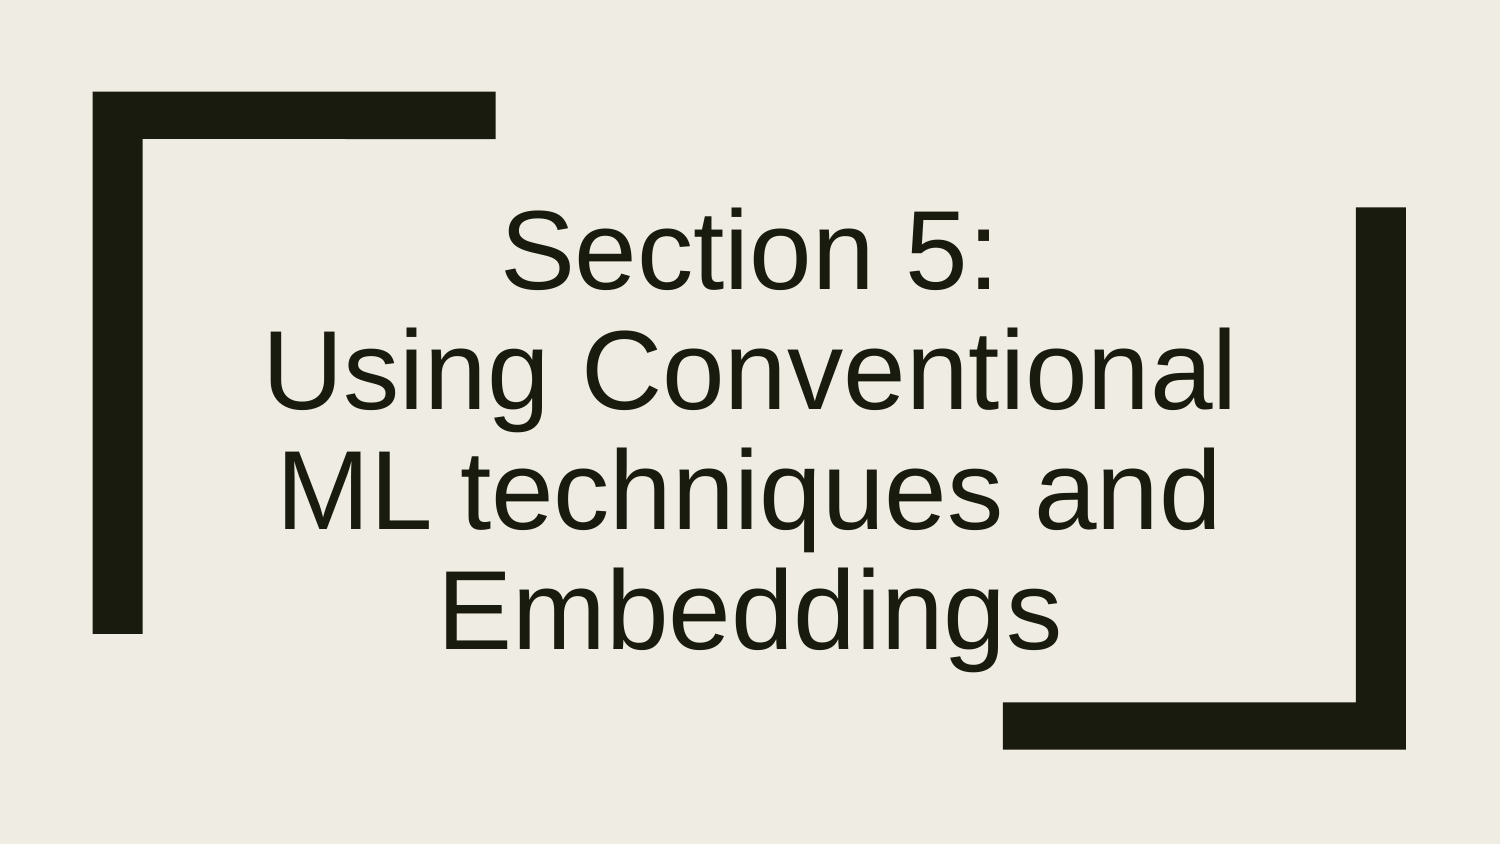

# Section 5: Using Conventional ML techniques and Embeddings